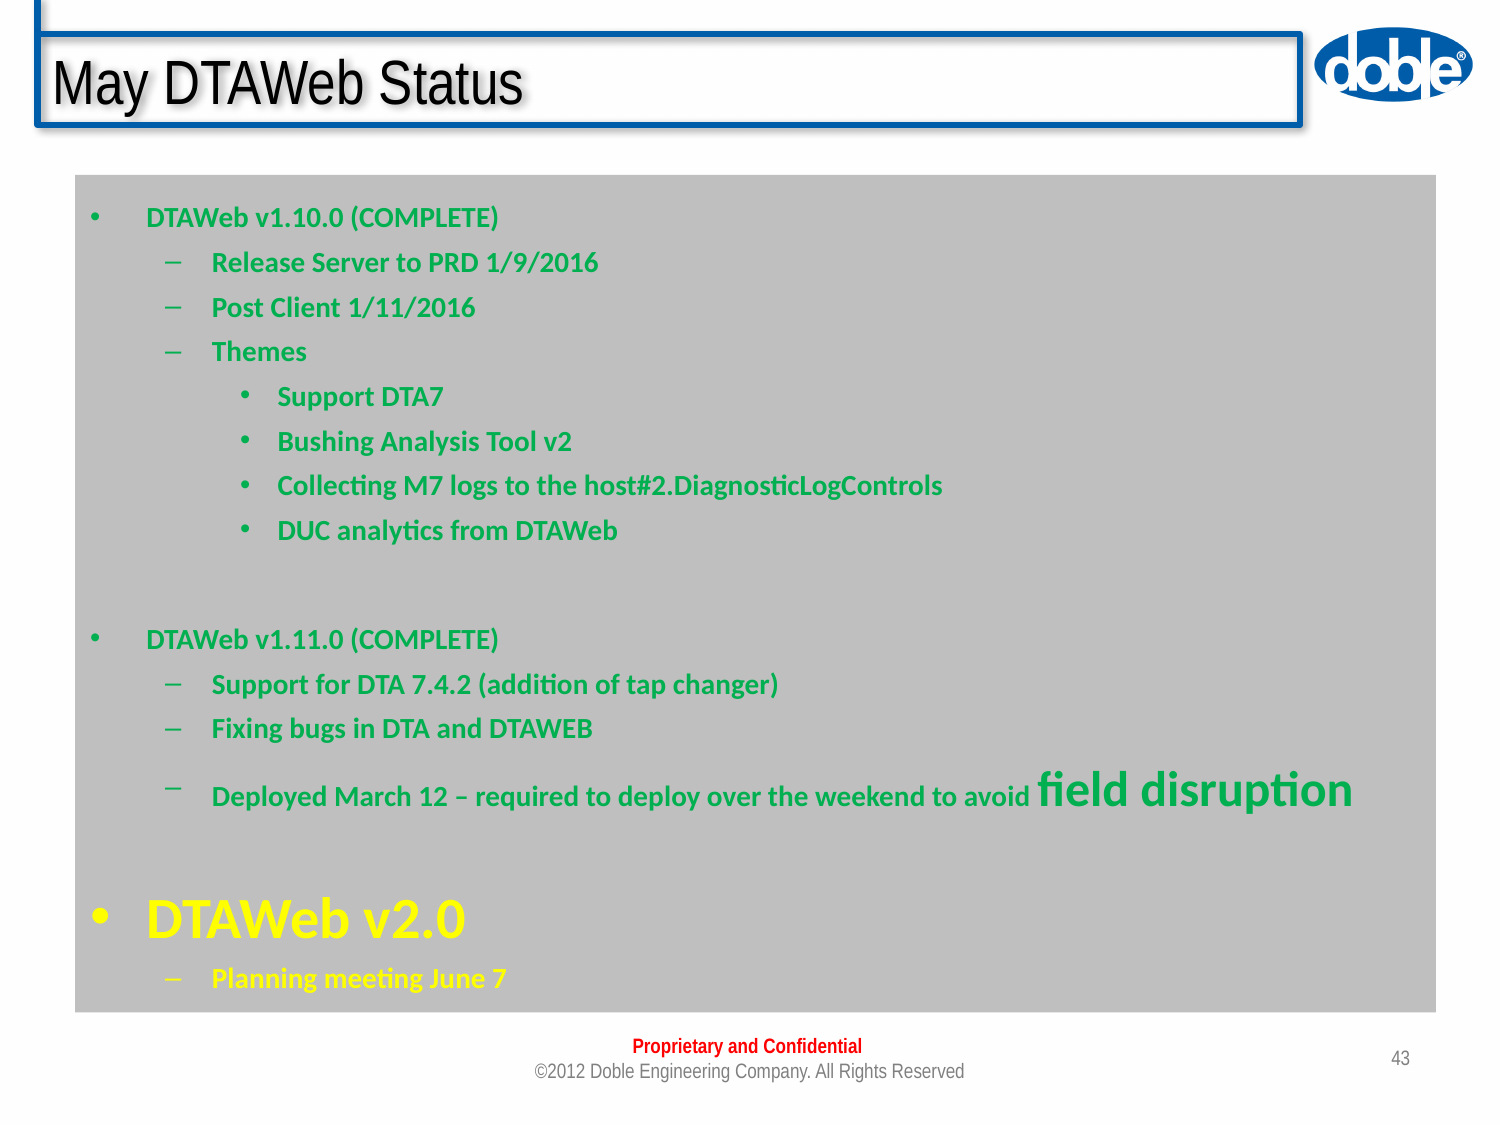

# May DTAWeb Status

DTAWeb v1.10.0 (COMPLETE)
Release Server to PRD 1/9/2016
Post Client 1/11/2016
Themes
Support DTA7
Bushing Analysis Tool v2
Collecting M7 logs to the host#2.DiagnosticLogControls
DUC analytics from DTAWeb

DTAWeb v1.11.0 (COMPLETE)
Support for DTA 7.4.2 (addition of tap changer)
Fixing bugs in DTA and DTAWEB
Deployed March 12 – required to deploy over the weekend to avoid field disruption

DTAWeb v2.0
Planning meeting June 7